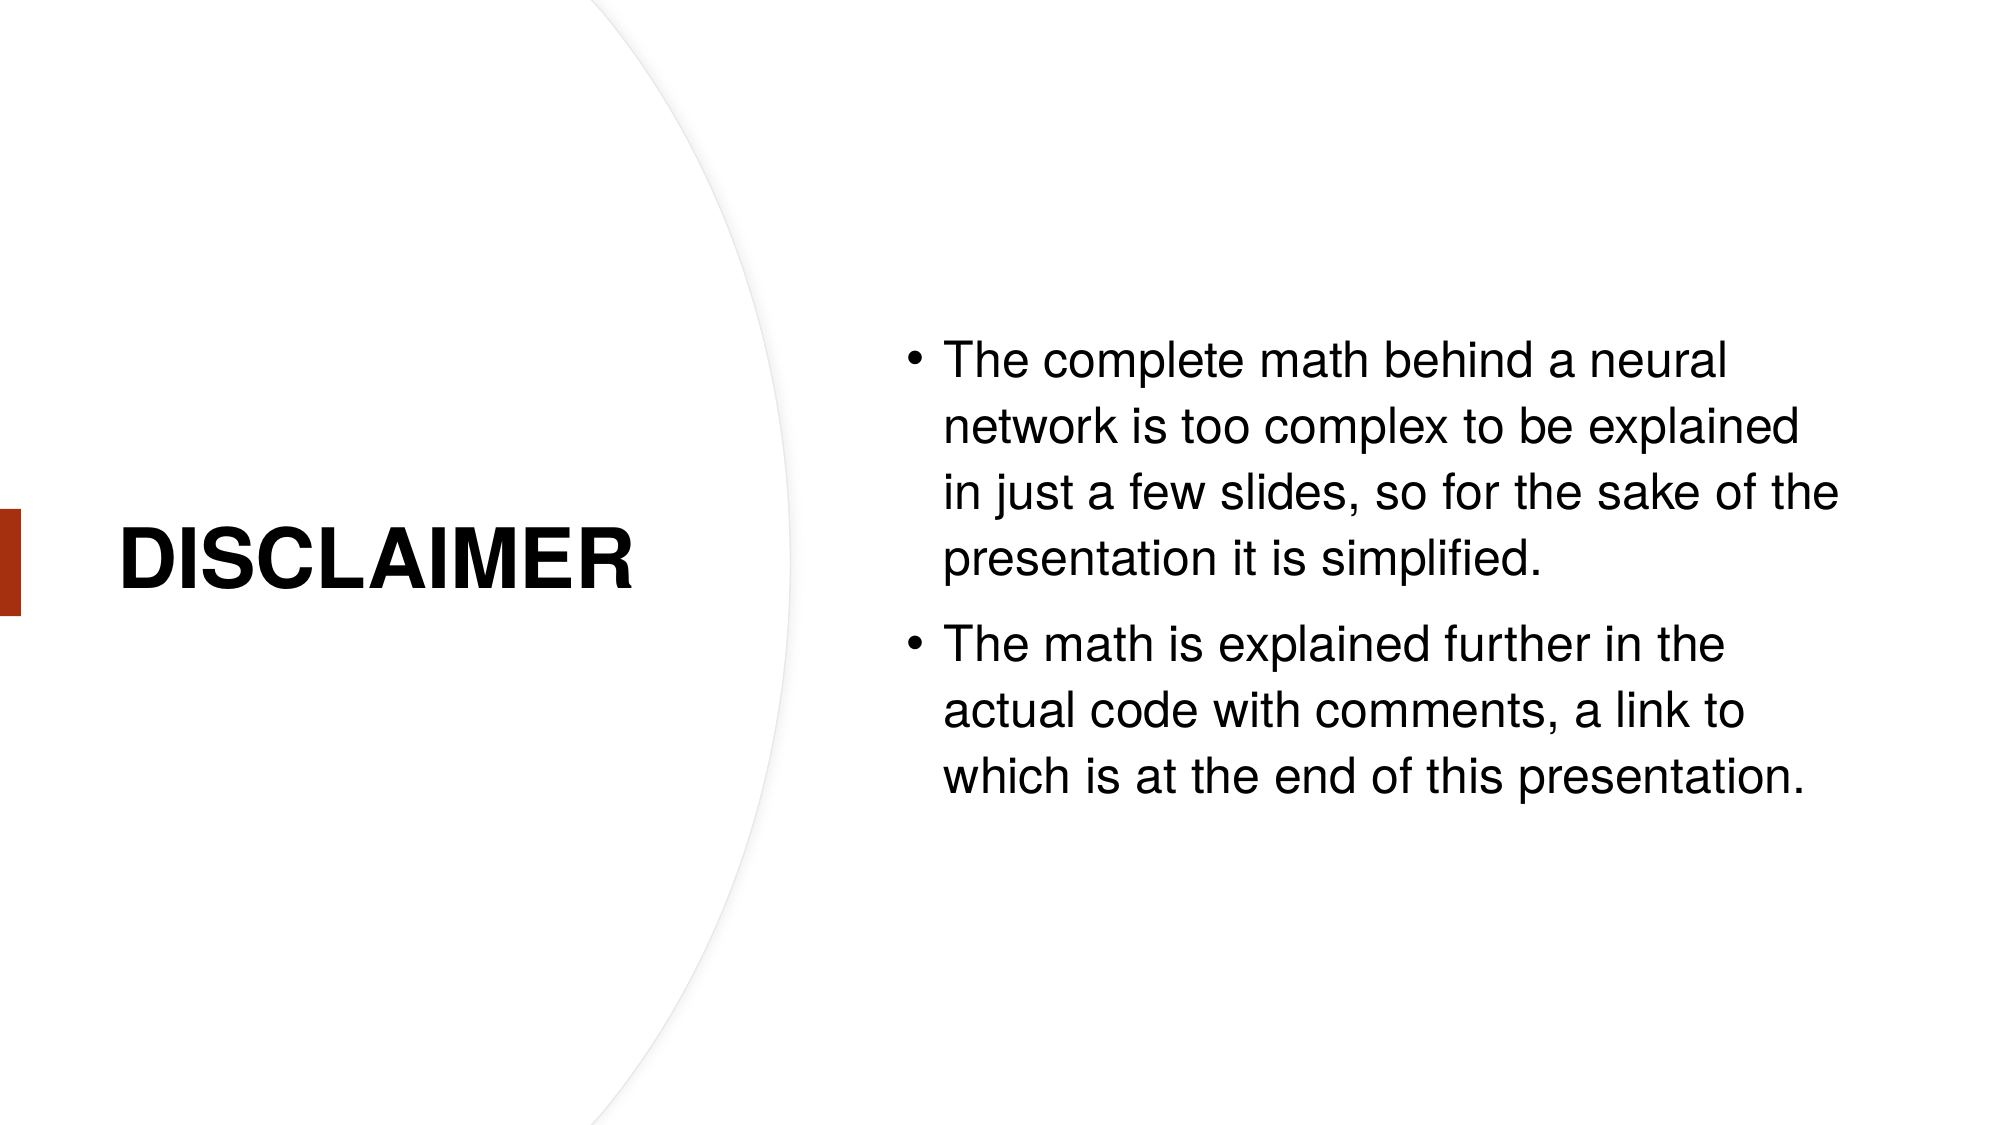

The complete math behind a neural network is too complex to be explained in just a few slides, so for the sake of the presentation it is simplified.
The math is explained further in the actual code with comments, a link to which is at the end of this presentation.
# DISCLAIMER